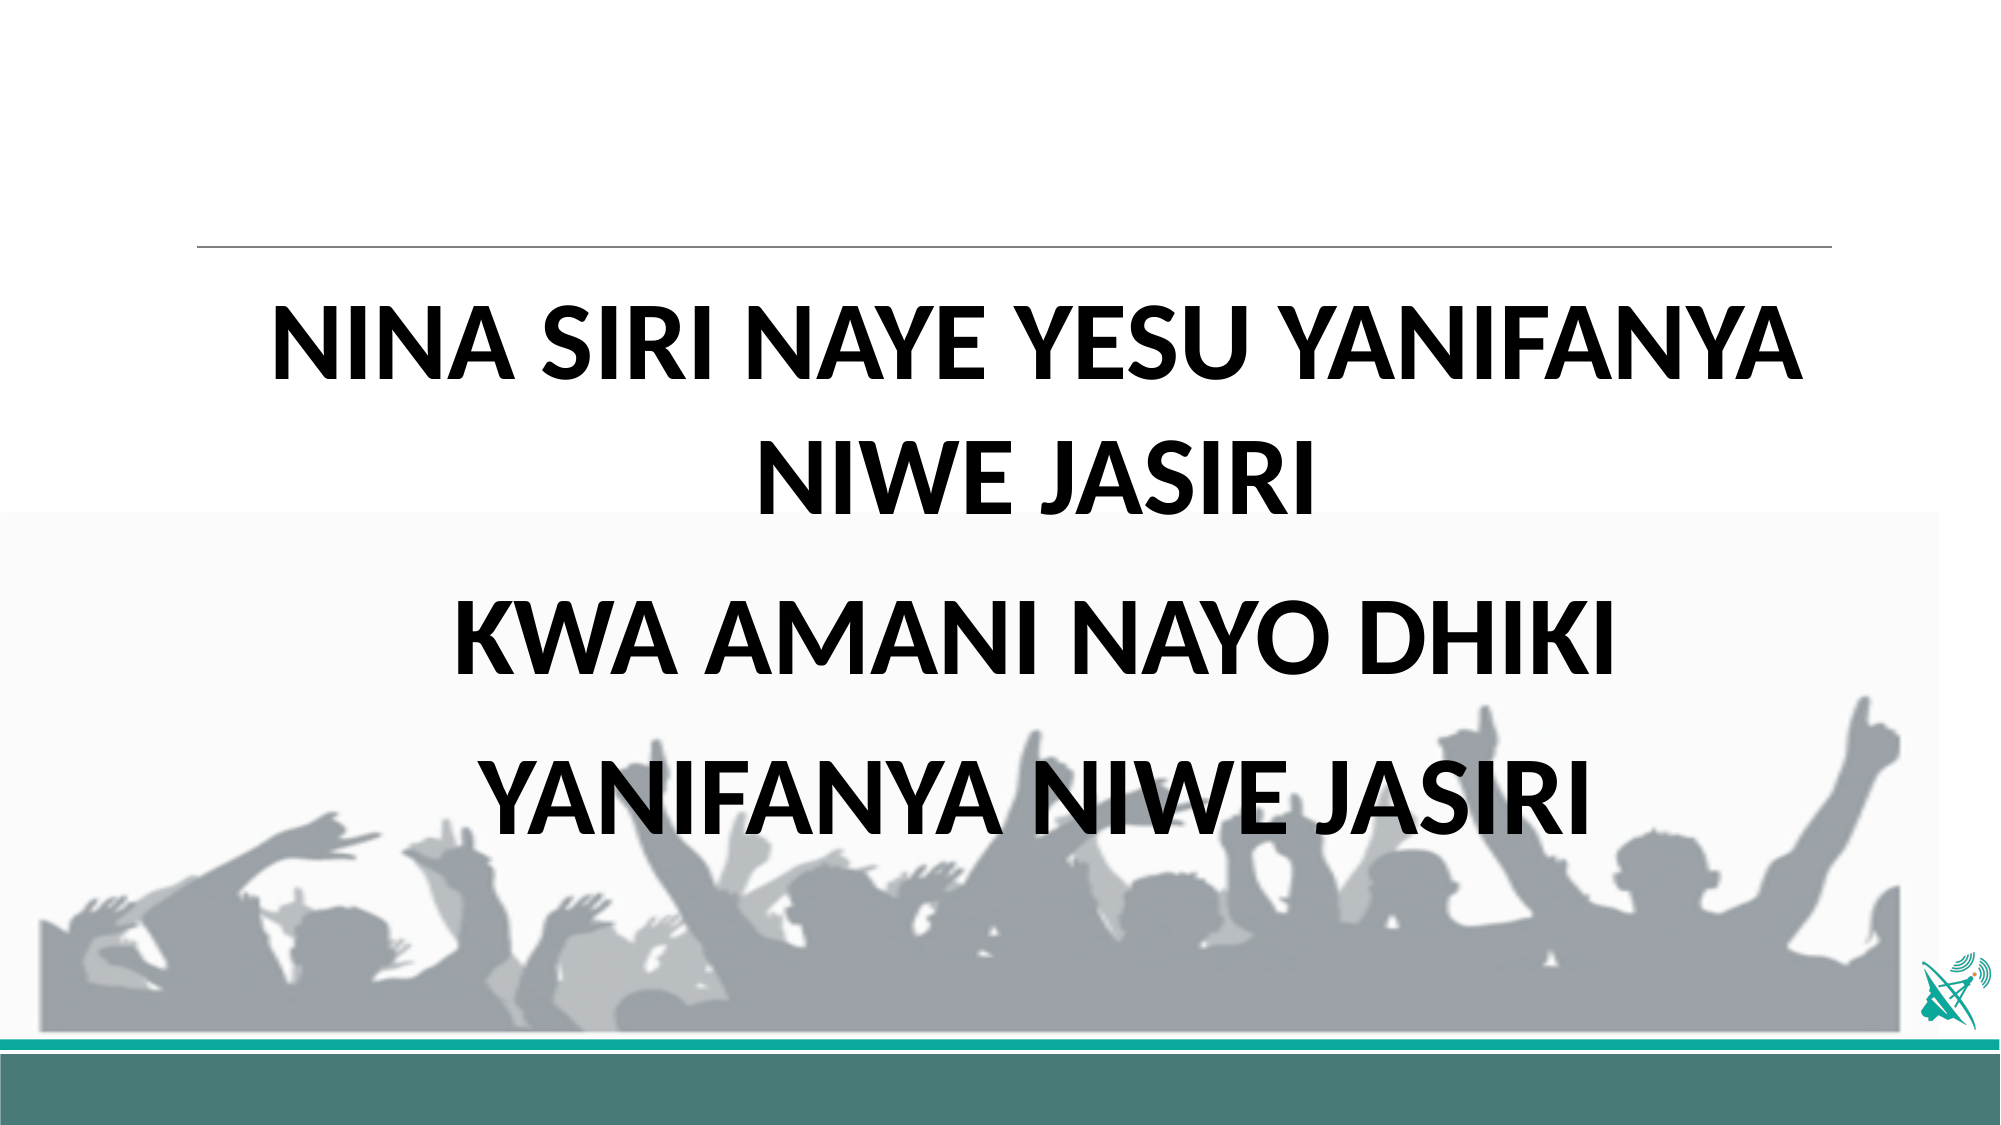

#
NINA SIRI NAYE YESU YANIFANYA NIWE JASIRI
KWA AMANI NAYO DHIKI
YANIFANYA NIWE JASIRI